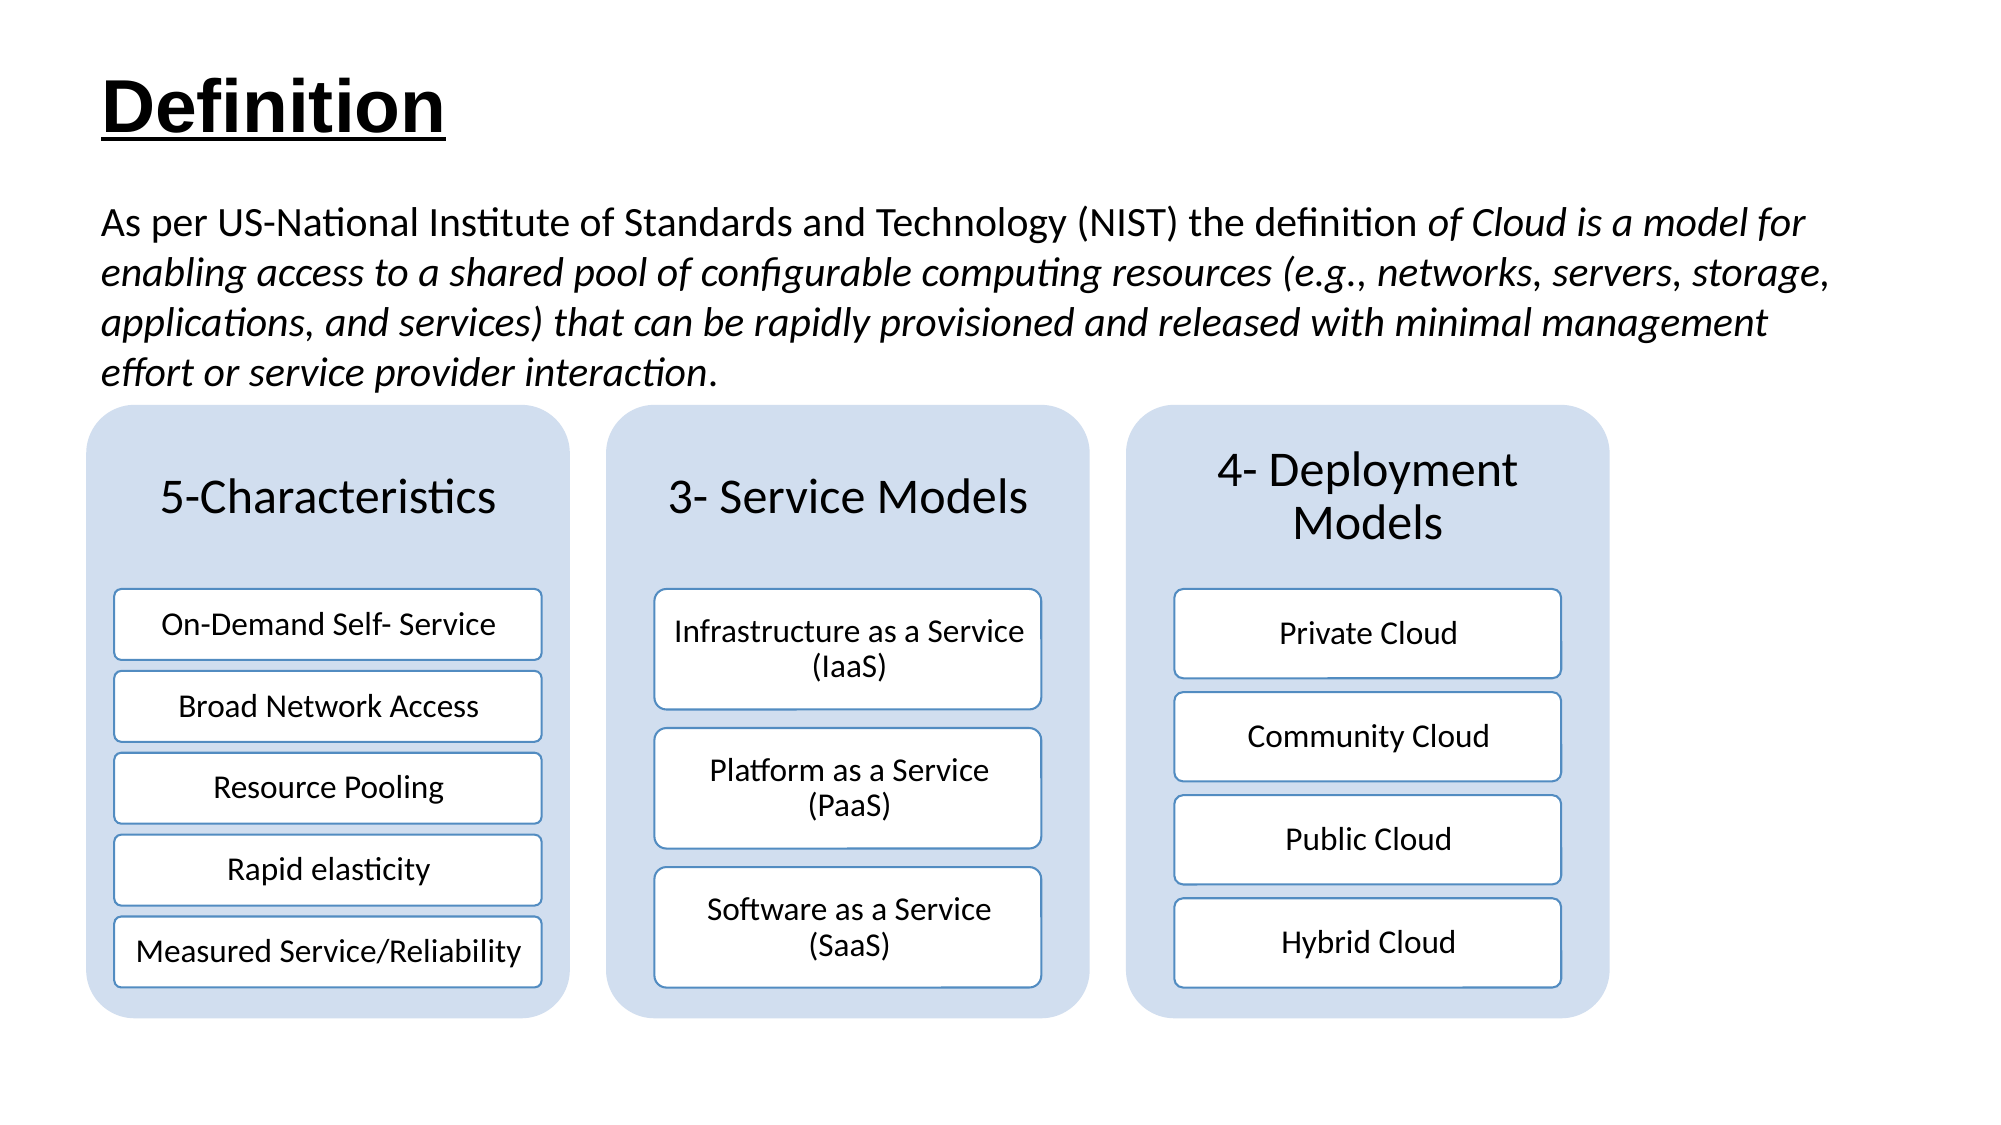

# Definition
As per US-National Institute of Standards and Technology (NIST) the definition of Cloud is a model for enabling access to a shared pool of configurable computing resources (e.g., networks, servers, storage, applications, and services) that can be rapidly provisioned and released with minimal management effort or service provider interaction.
5-Characteristics
On-Demand Self- Service
Broad Network Access
Resource Pooling
Rapid elasticity
Measured Service/Reliability
3- Service Models
Infrastructure as a Service (IaaS)
Platform as a Service (PaaS)
Software as a Service (SaaS)
4- Deployment Models
Private Cloud
Community Cloud
Public Cloud
Hybrid Cloud